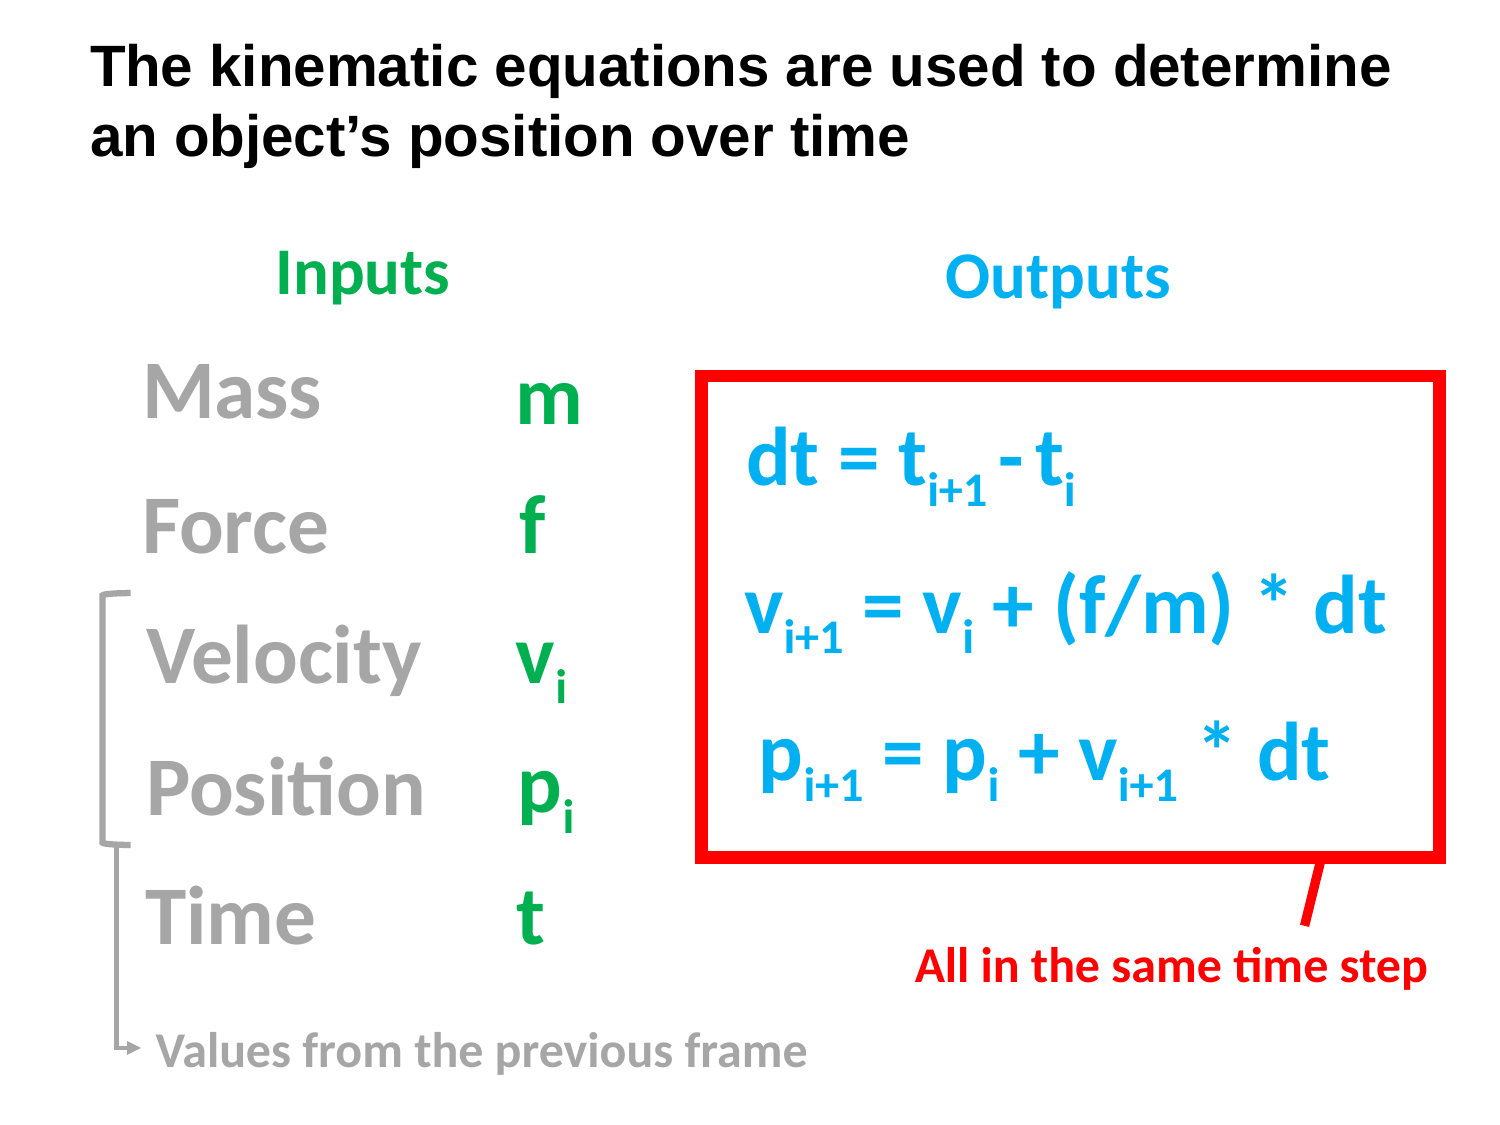

The kinematic equations are used to determine an object’s position over time
Inputs
Outputs
Mass
m

All in the same time step
dt = ti+1 - ti
Force
f
vi+1 = vi + (f/m) * dt
Velocity
vi

pi+1 = pi + vi+1 * dt
pi
Position
Time
t
Values from the previous frame